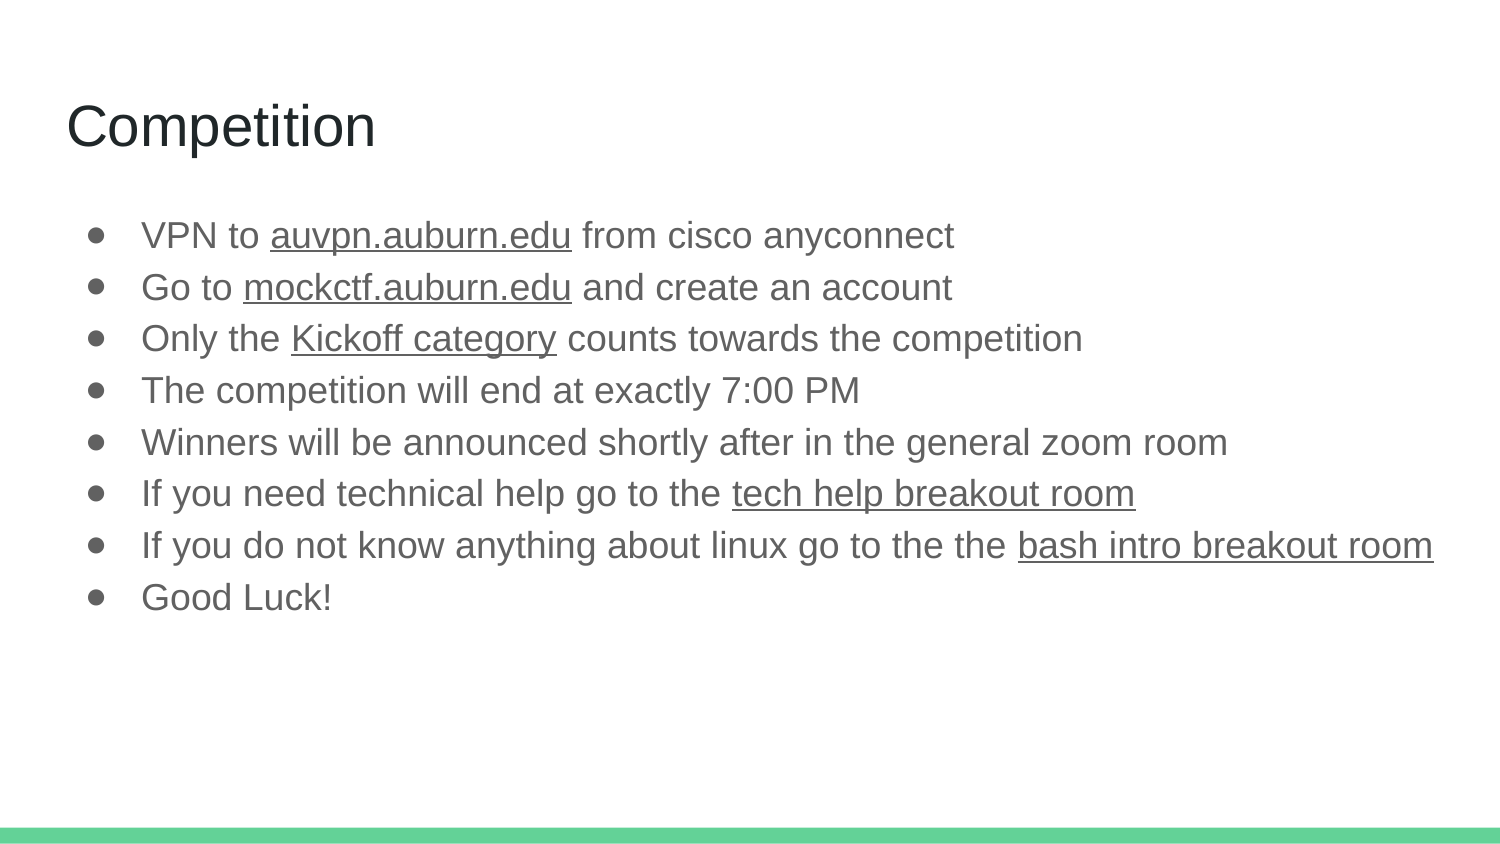

# Competition
VPN to auvpn.auburn.edu from cisco anyconnect
Go to mockctf.auburn.edu and create an account
Only the Kickoff category counts towards the competition
The competition will end at exactly 7:00 PM
Winners will be announced shortly after in the general zoom room
If you need technical help go to the tech help breakout room
If you do not know anything about linux go to the the bash intro breakout room
Good Luck!